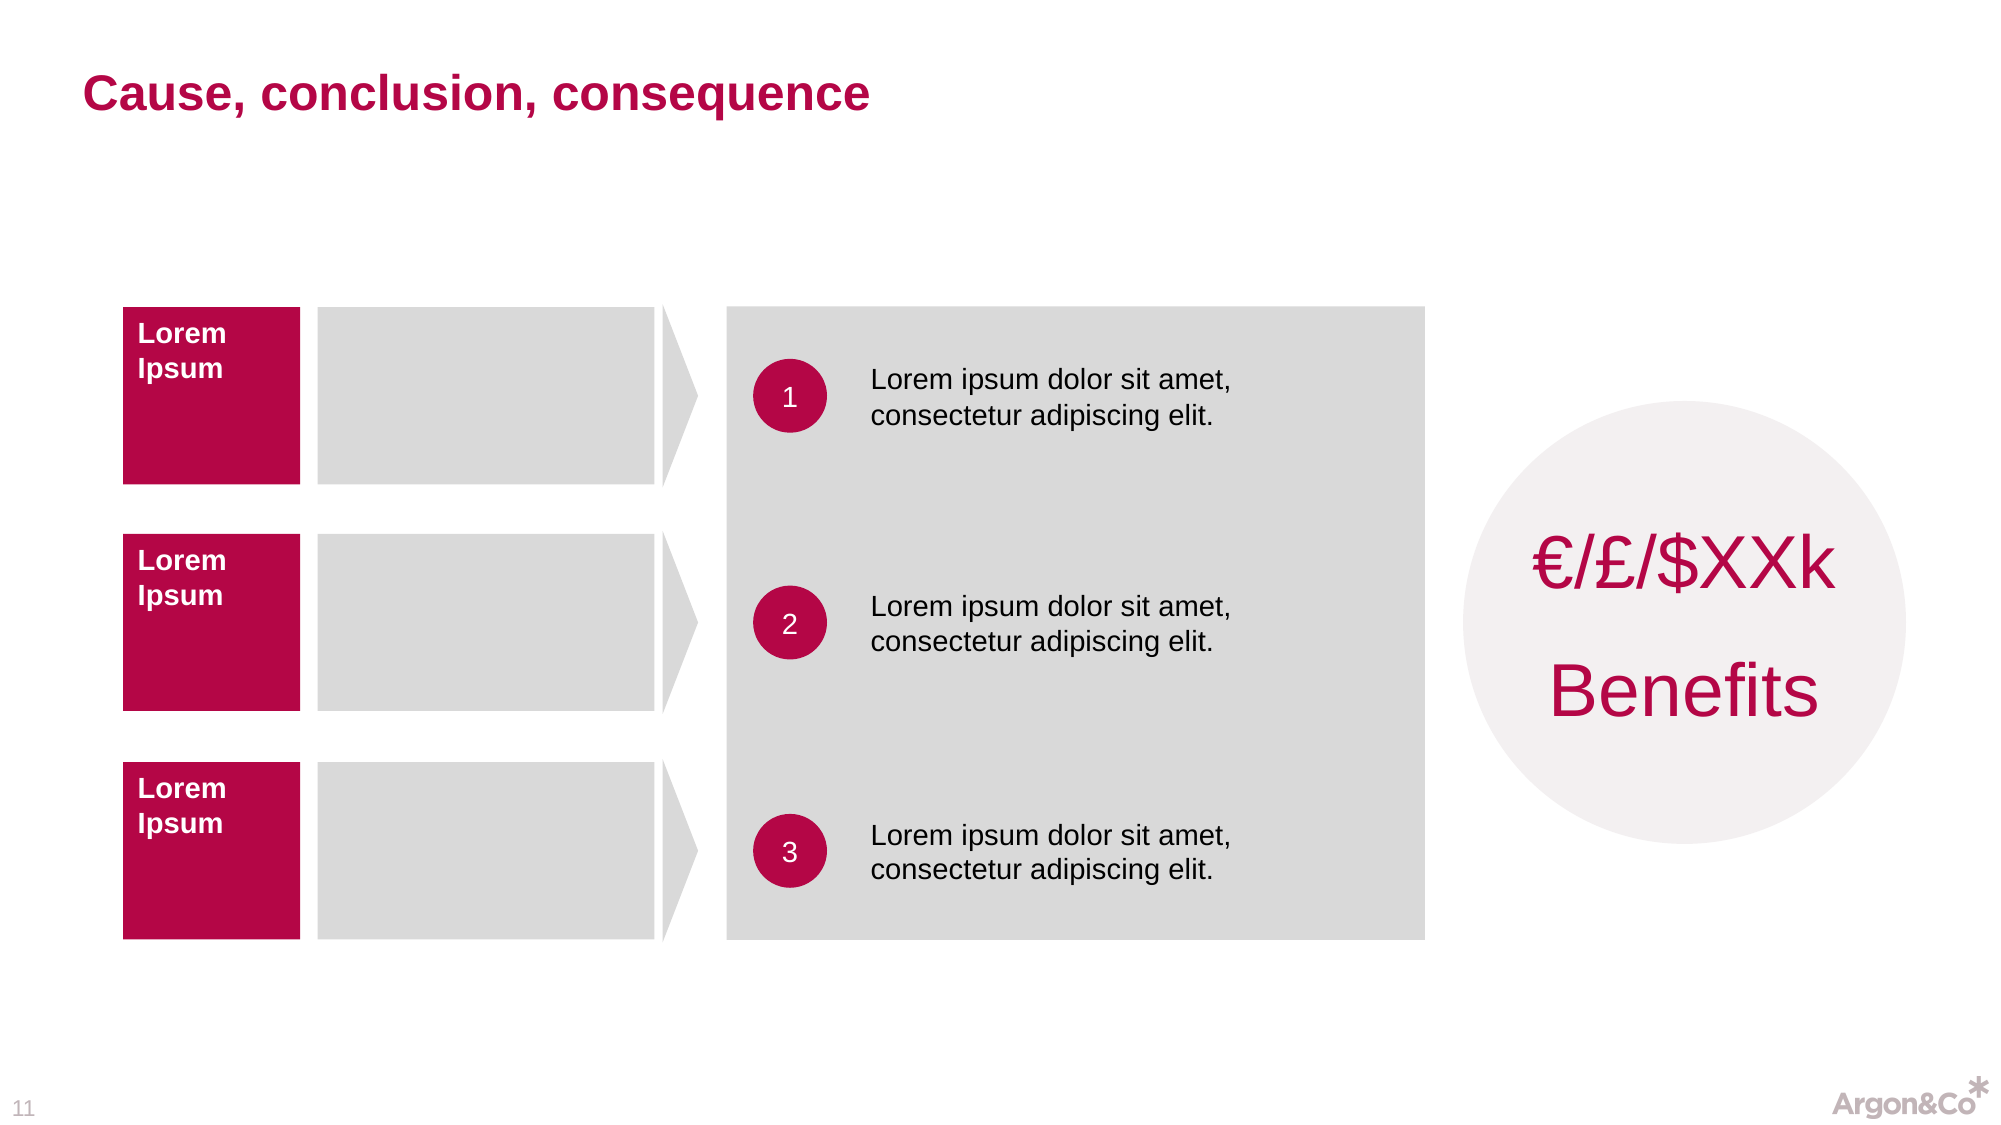

# Cause, conclusion, consequence

Lorem Ipsum

Lorem ipsum dolor sit amet, consectetur adipiscing elit.
1

€/£/$XXk
Benefits
Lorem Ipsum

Lorem ipsum dolor sit amet, consectetur adipiscing elit.
2

Lorem Ipsum

Lorem ipsum dolor sit amet, consectetur adipiscing elit.
3